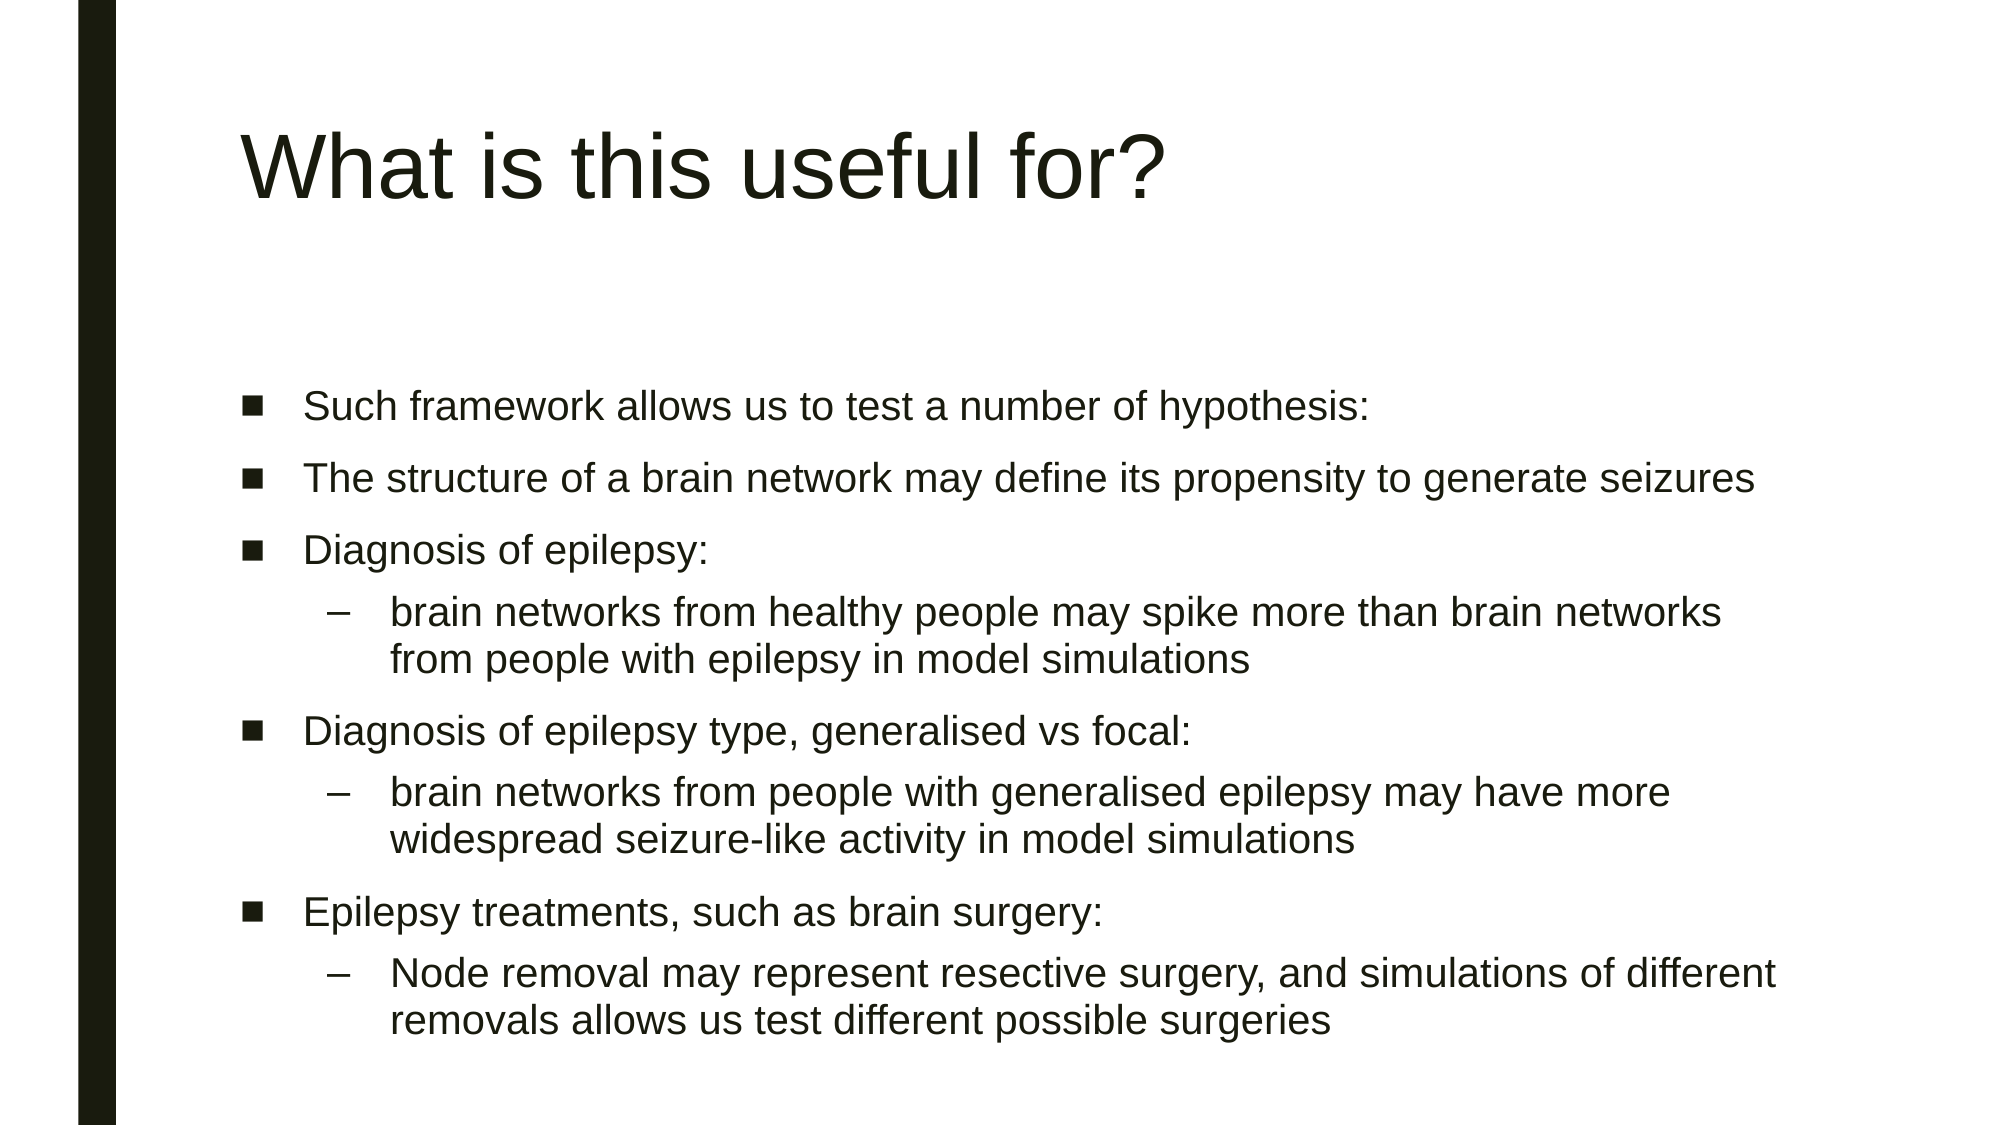

# What is this useful for?
Such framework allows us to test a number of hypothesis:
The structure of a brain network may define its propensity to generate seizures
Diagnosis of epilepsy:
brain networks from healthy people may spike more than brain networks from people with epilepsy in model simulations
Diagnosis of epilepsy type, generalised vs focal:
brain networks from people with generalised epilepsy may have more widespread seizure-like activity in model simulations
Epilepsy treatments, such as brain surgery:
Node removal may represent resective surgery, and simulations of different removals allows us test different possible surgeries